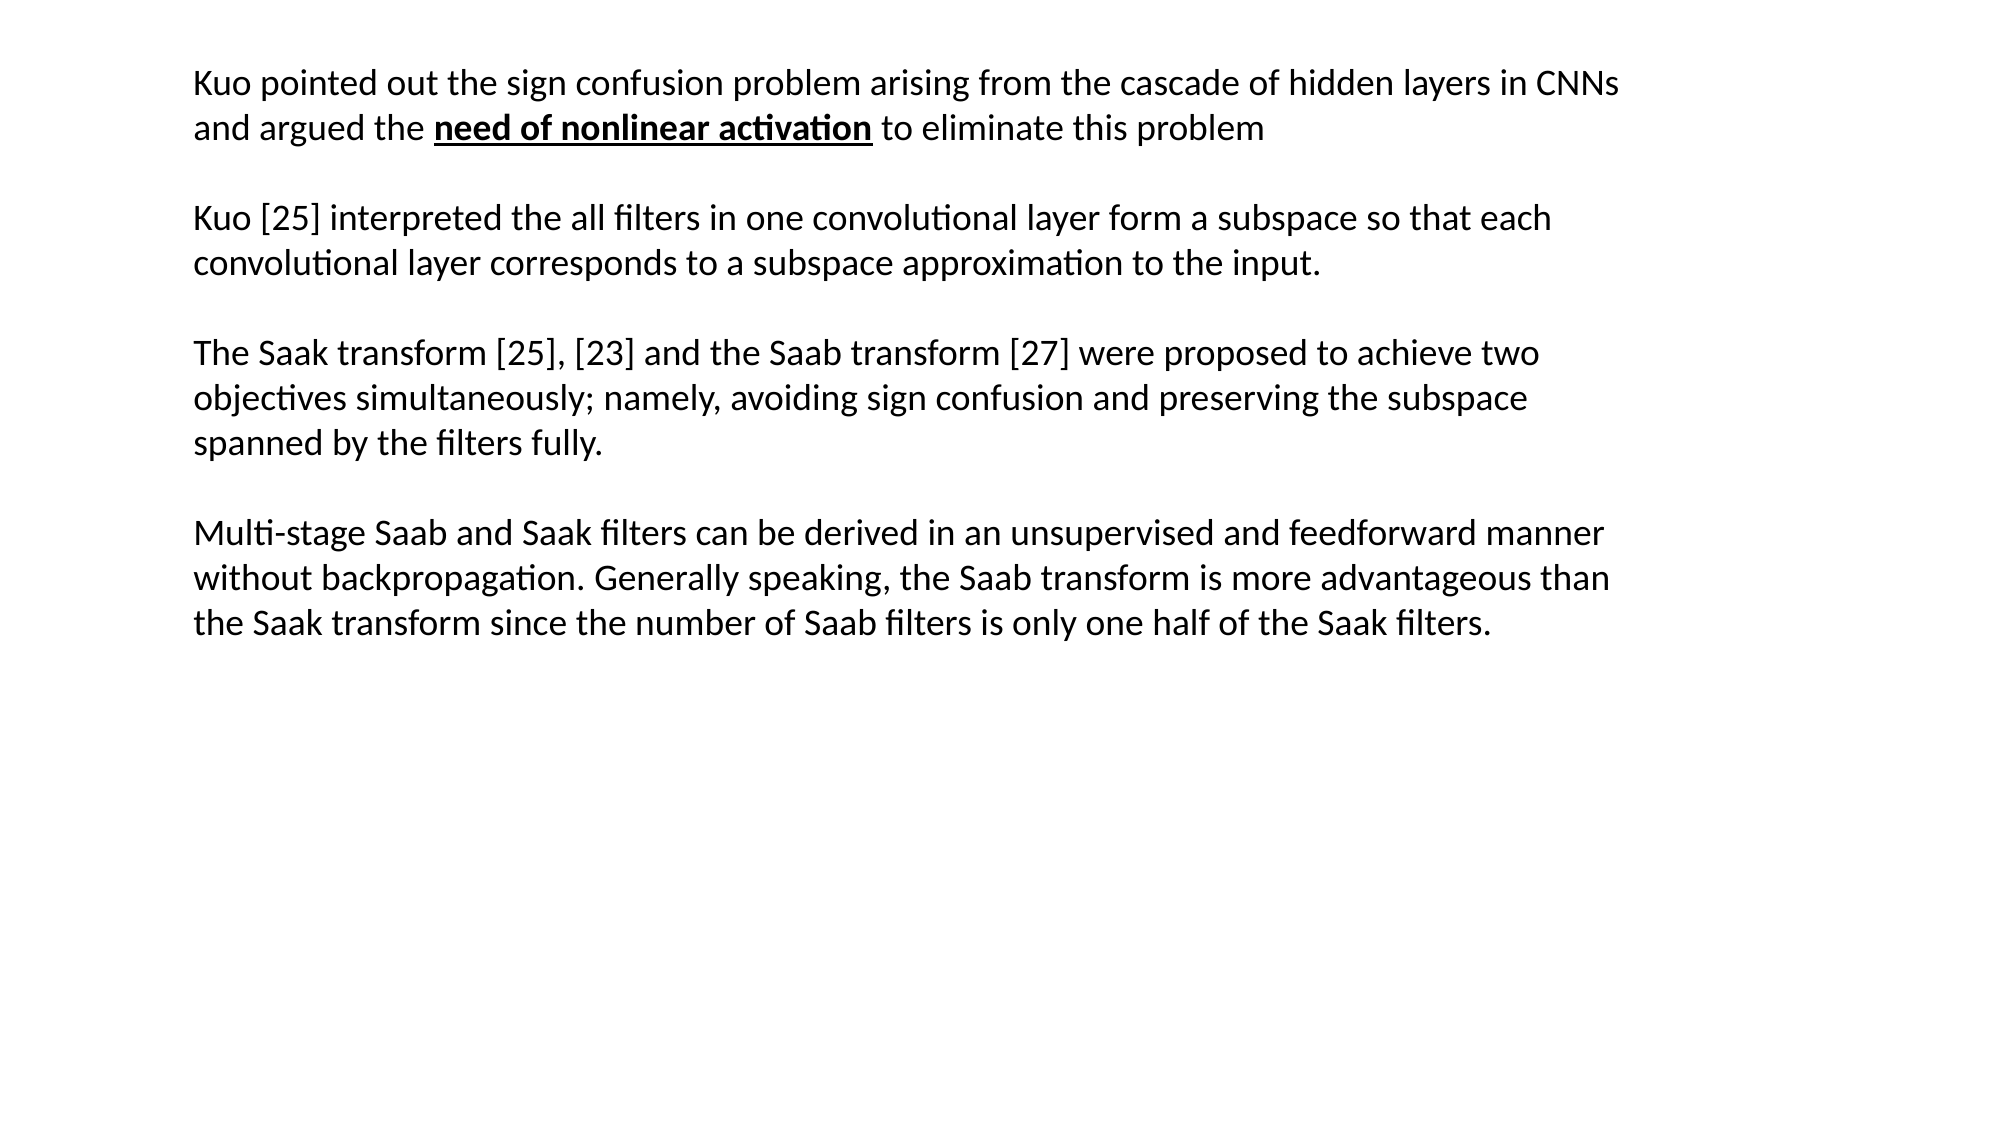

Kuo pointed out the sign confusion problem arising from the cascade of hidden layers in CNNs and argued the need of nonlinear activation to eliminate this problem

Kuo [25] interpreted the all filters in one convolutional layer form a subspace so that each convolutional layer corresponds to a subspace approximation to the input.

The Saak transform [25], [23] and the Saab transform [27] were proposed to achieve two objectives simultaneously; namely, avoiding sign confusion and preserving the subspace spanned by the filters fully.

Multi-stage Saab and Saak filters can be derived in an unsupervised and feedforward manner without backpropagation. Generally speaking, the Saab transform is more advantageous than the Saak transform since the number of Saab filters is only one half of the Saak filters.